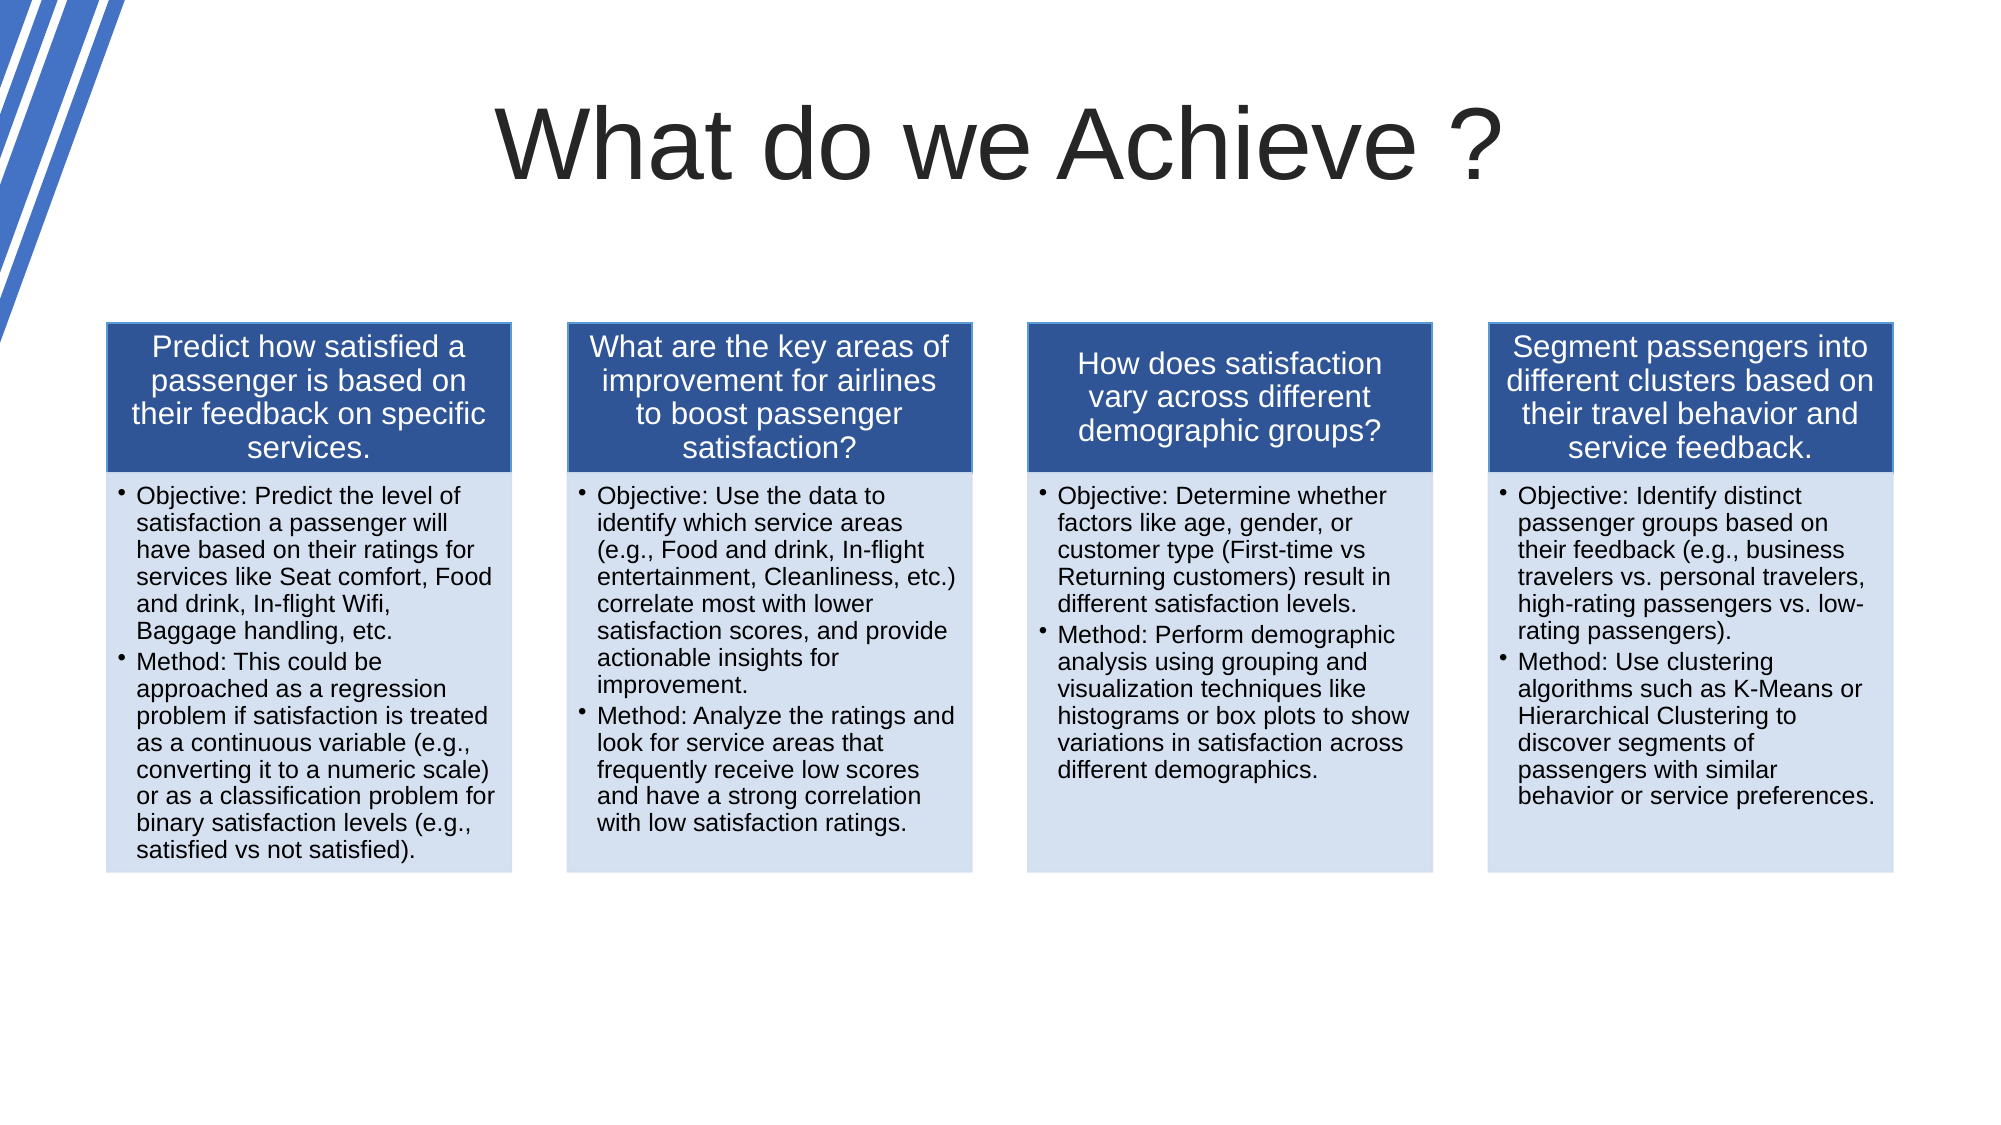

What do we Achieve ?
Predict how satisfied a passenger is based on their feedback on specific services.
Objective: Predict the level of satisfaction a passenger will have based on their ratings for services like Seat comfort, Food and drink, In-flight Wifi, Baggage handling, etc.
Method: This could be approached as a regression problem if satisfaction is treated as a continuous variable (e.g., converting it to a numeric scale) or as a classification problem for binary satisfaction levels (e.g., satisfied vs not satisfied).
What are the key areas of improvement for airlines to boost passenger satisfaction?
Objective: Use the data to identify which service areas (e.g., Food and drink, In-flight entertainment, Cleanliness, etc.) correlate most with lower satisfaction scores, and provide actionable insights for improvement.
Method: Analyze the ratings and look for service areas that frequently receive low scores and have a strong correlation with low satisfaction ratings.
How does satisfaction vary across different demographic groups?
Objective: Determine whether factors like age, gender, or customer type (First-time vs Returning customers) result in different satisfaction levels.
Method: Perform demographic analysis using grouping and visualization techniques like histograms or box plots to show variations in satisfaction across different demographics.
Segment passengers into different clusters based on their travel behavior and service feedback.
Objective: Identify distinct passenger groups based on their feedback (e.g., business travelers vs. personal travelers, high-rating passengers vs. low-rating passengers).
Method: Use clustering algorithms such as K-Means or Hierarchical Clustering to discover segments of passengers with similar behavior or service preferences.